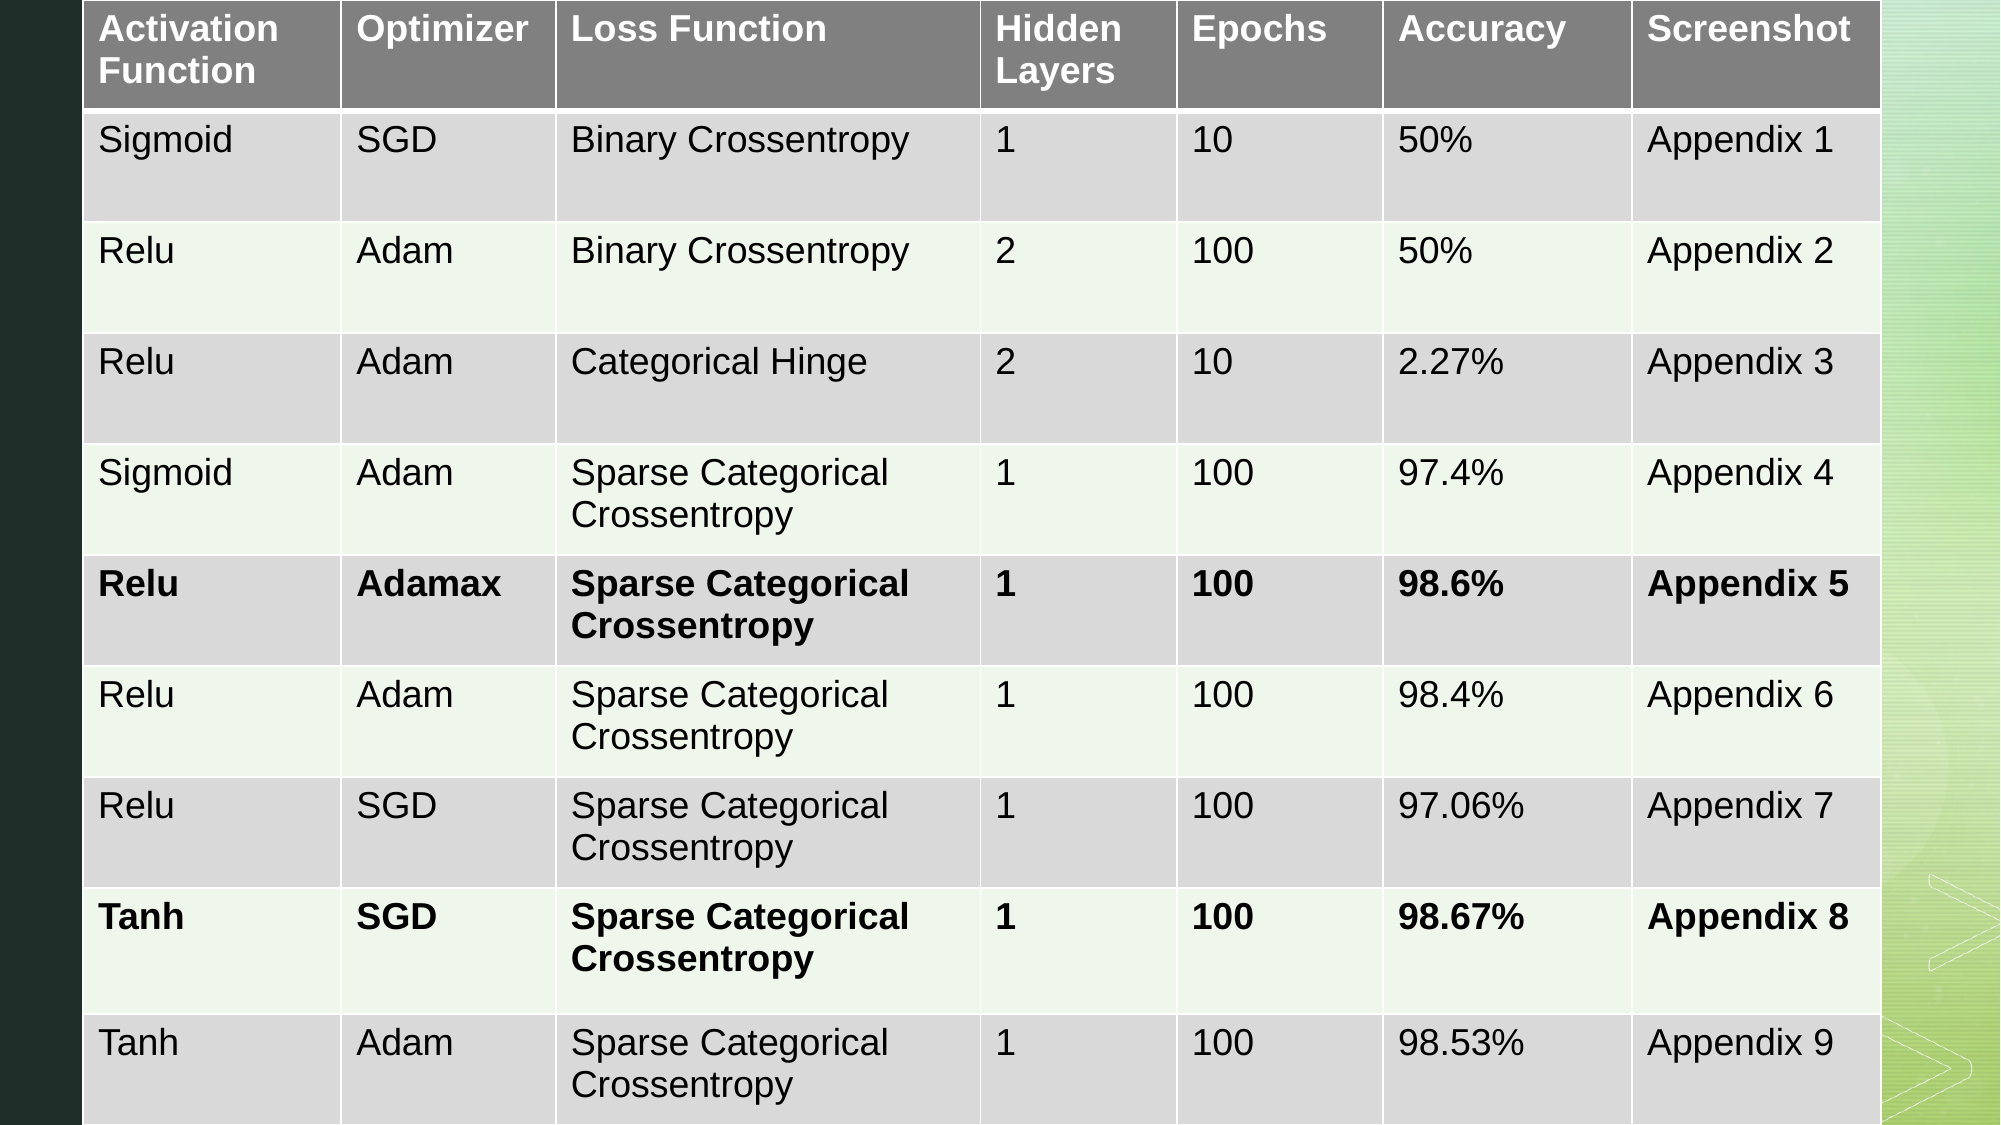

| Activation Function | Optimizer | Loss Function | Hidden Layers | Epochs | Accuracy | Screenshot |
| --- | --- | --- | --- | --- | --- | --- |
| Sigmoid | SGD | Binary Crossentropy | 1 | 10 | 50% | Appendix 1 |
| Relu | Adam | Binary Crossentropy | 2 | 100 | 50% | Appendix 2 |
| Relu | Adam | Categorical Hinge | 2 | 10 | 2.27% | Appendix 3 |
| Sigmoid | Adam | Sparse Categorical Crossentropy | 1 | 100 | 97.4% | Appendix 4 |
| Relu | Adamax | Sparse Categorical Crossentropy | 1 | 100 | 98.6% | Appendix 5 |
| Relu | Adam | Sparse Categorical Crossentropy | 1 | 100 | 98.4% | Appendix 6 |
| Relu | SGD | Sparse Categorical Crossentropy | 1 | 100 | 97.06% | Appendix 7 |
| Tanh | SGD | Sparse Categorical Crossentropy | 1 | 100 | 98.67% | Appendix 8 |
| Tanh | Adam | Sparse Categorical Crossentropy | 1 | 100 | 98.53% | Appendix 9 |
#